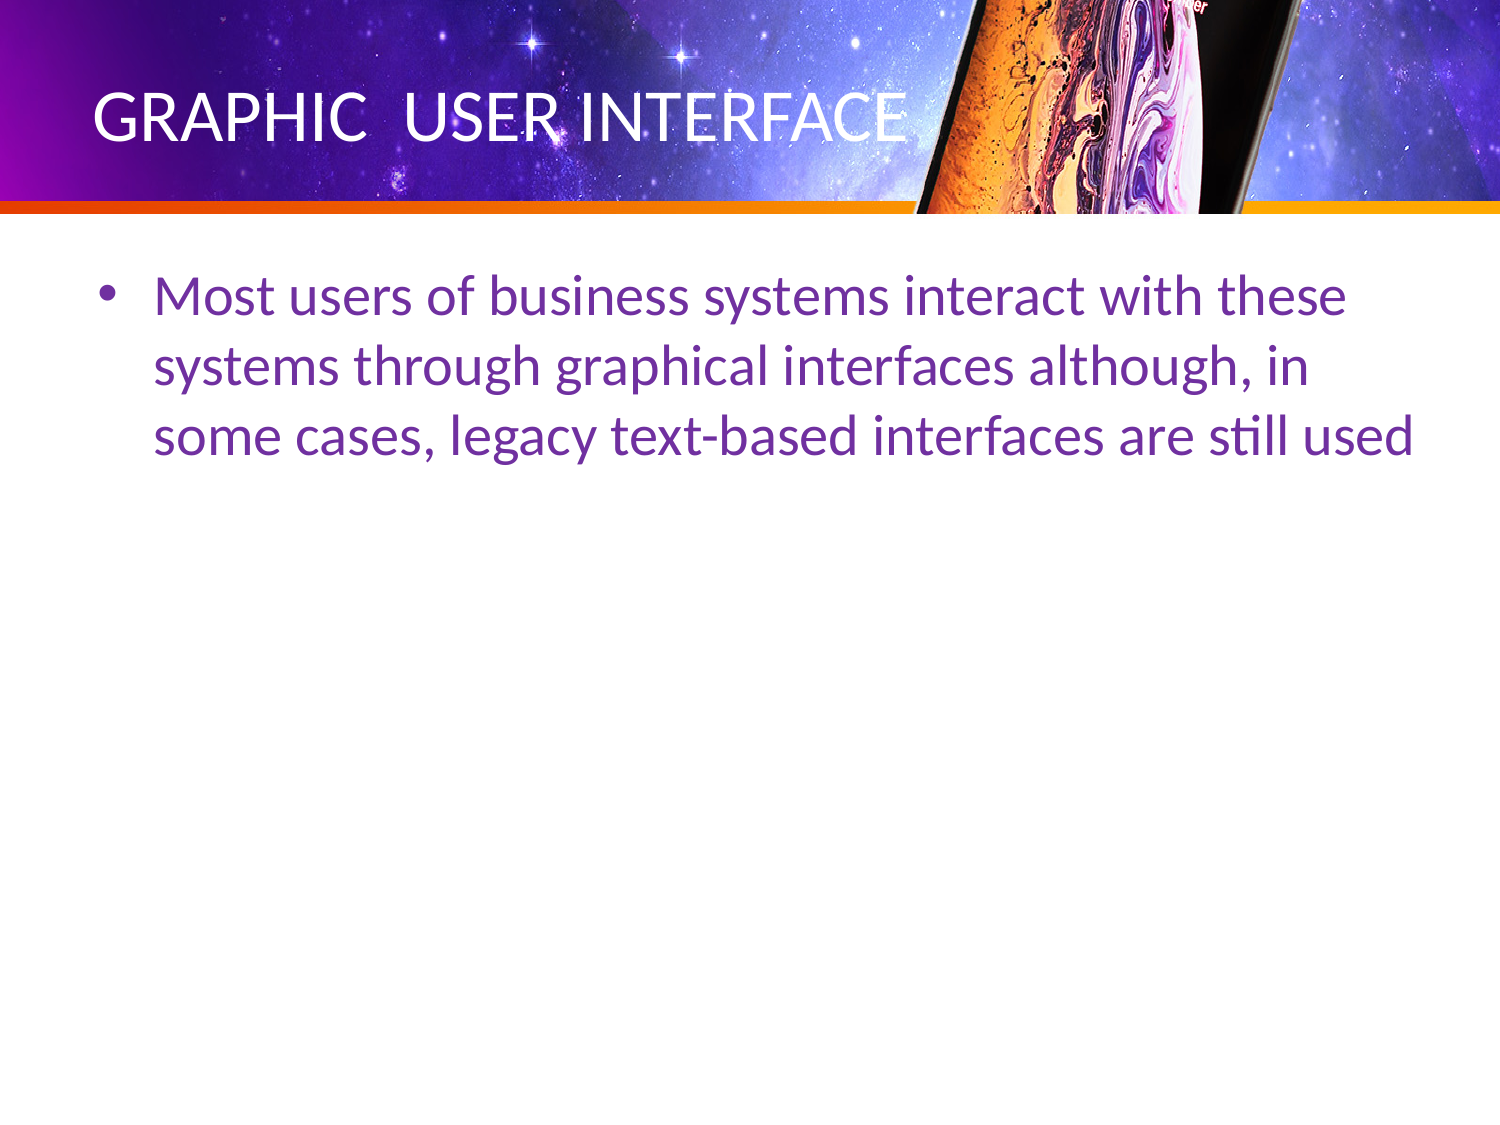

# GRAPHIC  USER INTERFACE
Most users of business systems interact with these systems through graphical interfaces although, in some cases, legacy text-based interfaces are still used